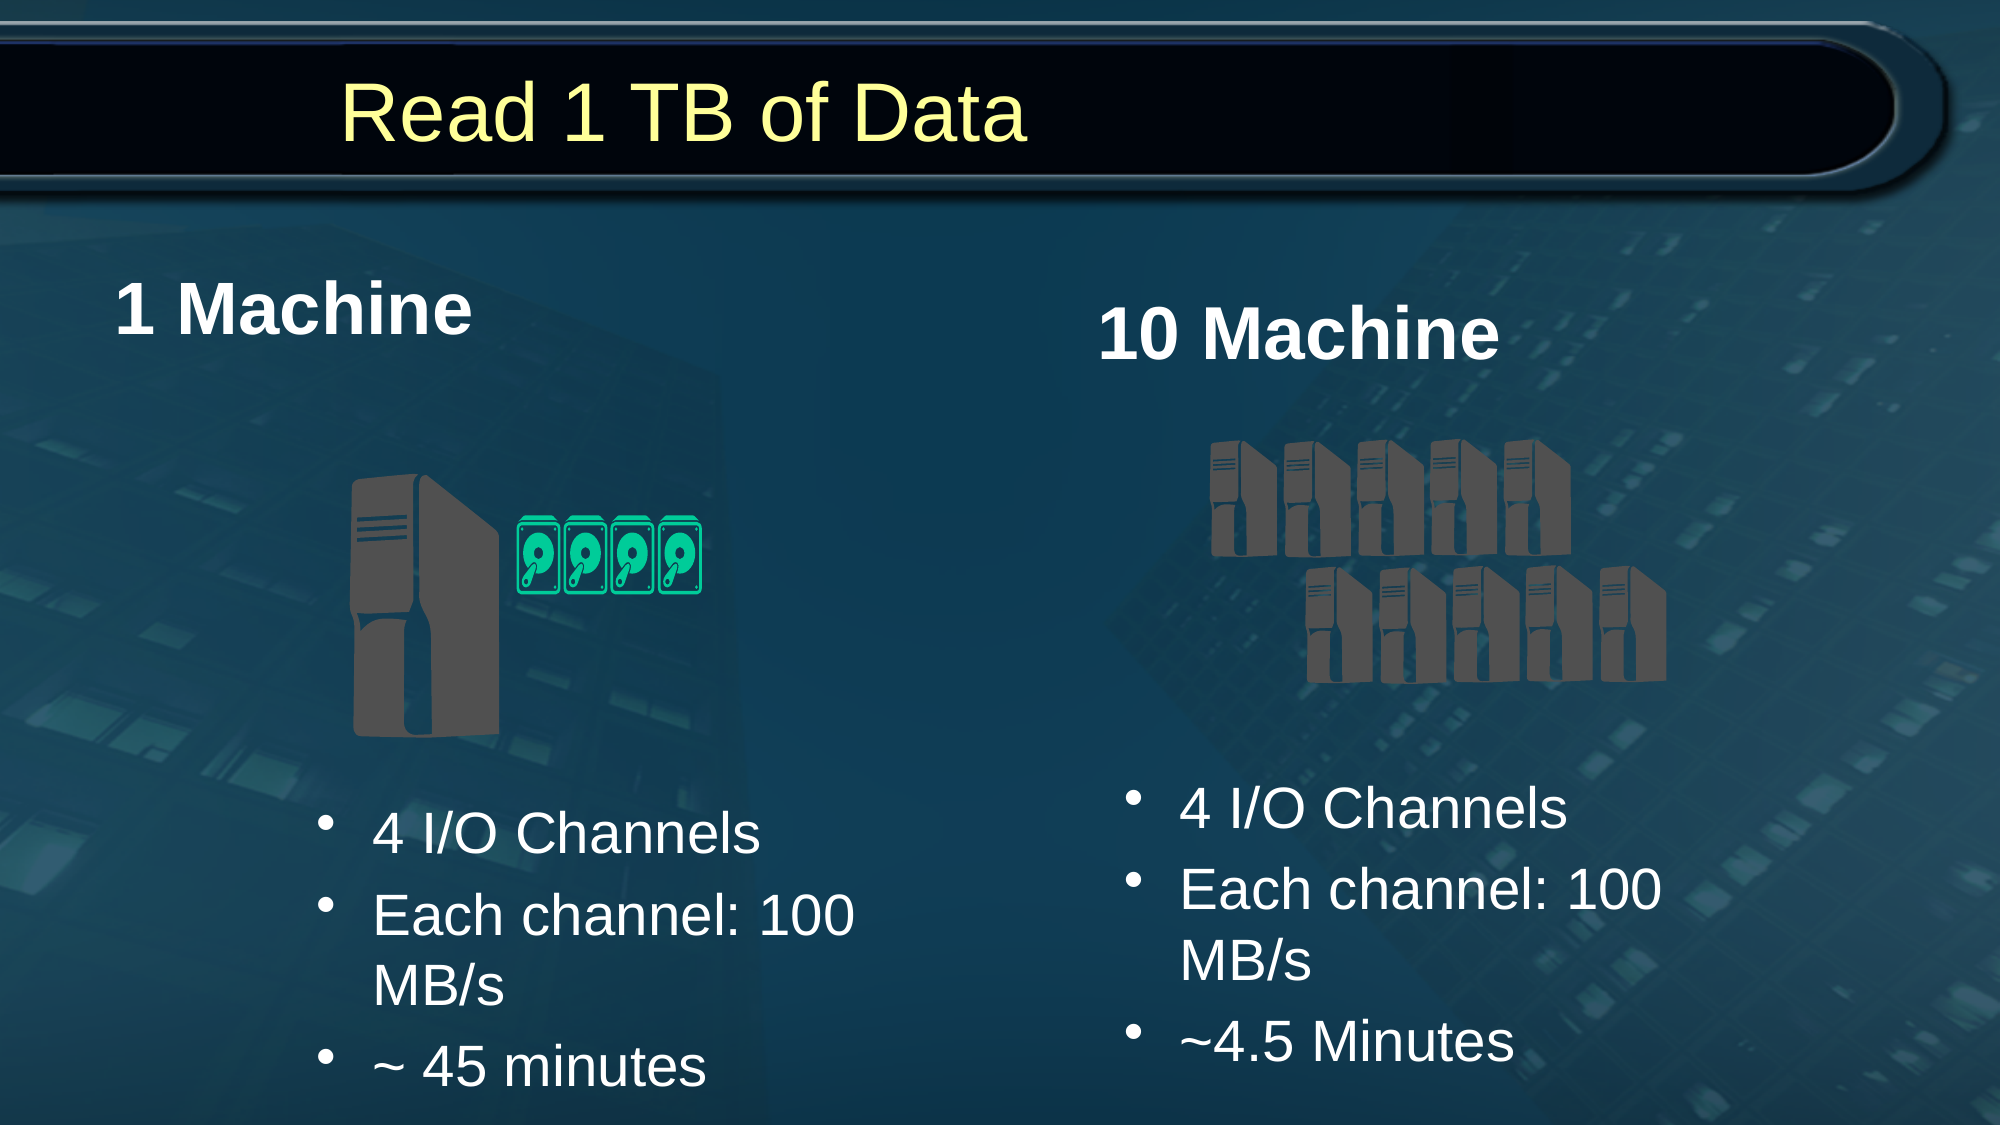

# Read 1 TB of Data
10 Machine
1 Machine

4 I/O Channels
Each channel: 100 MB/s
~4.5 Minutes
4 I/O Channels
Each channel: 100 MB/s
~ 45 minutes